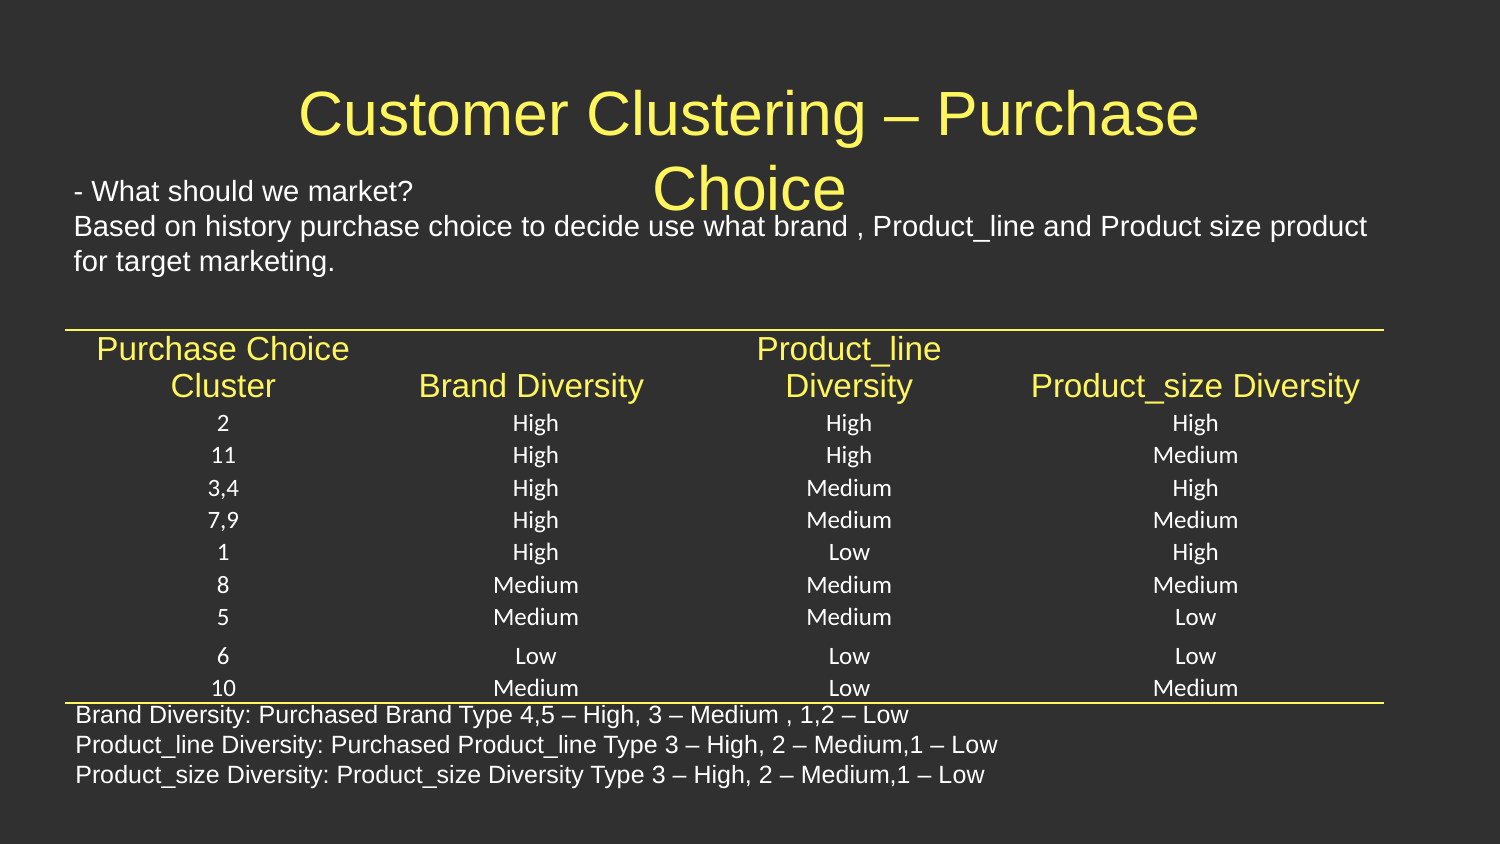

# Customer Clustering – Purchase Choice
- What should we market?
Based on history purchase choice to decide use what brand , Product_line and Product size product
for target marketing.
| Purchase Choice Cluster | Brand Diversity | Product\_line Diversity | Product\_size Diversity |
| --- | --- | --- | --- |
| 2 | High | High | High |
| 11 | High | High | Medium |
| 3,4 | High | Medium | High |
| 7,9 | High | Medium | Medium |
| 1 | High | Low | High |
| 8 | Medium | Medium | Medium |
| 5 | Medium | Medium | Low |
| 6 | Low | Low | Low |
| 10 | Medium | Low | Medium |
Brand Diversity: Purchased Brand Type 4,5 – High, 3 – Medium , 1,2 – Low
Product_line Diversity: Purchased Product_line Type 3 – High, 2 – Medium,1 – Low
Product_size Diversity: Product_size Diversity Type 3 – High, 2 – Medium,1 – Low